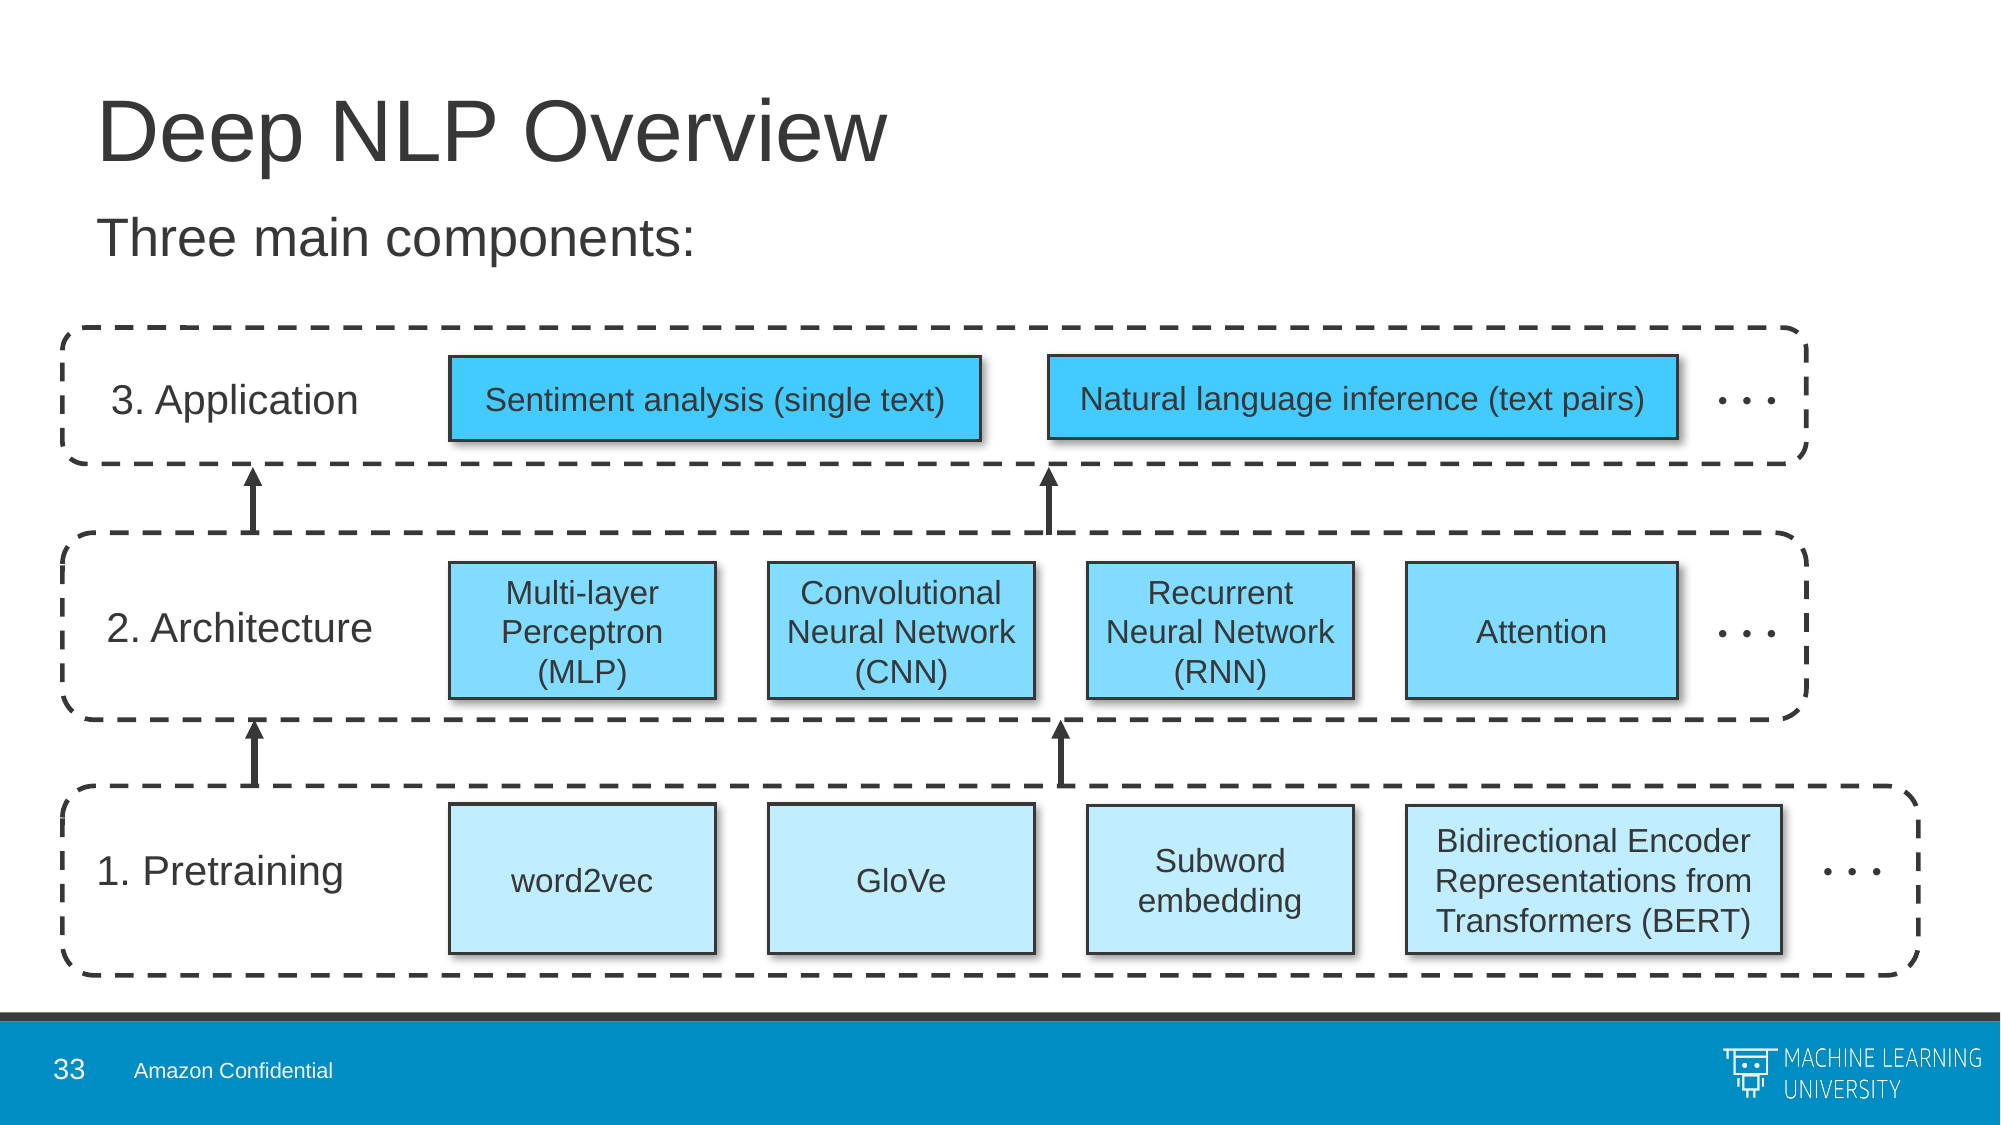

# Deep NLP Overview
Three main components:

. . .
Natural language inference (text pairs)
Sentiment analysis (single text)
3. Application

Multi-layer Perceptron (MLP)
Convolutional Neural Network (CNN)
Recurrent Neural Network (RNN)
Attention
. . .
2. Architecture

word2vec
GloVe
Subword embedding
Bidirectional Encoder Representations from Transformers (BERT)
. . .
1. Pretraining